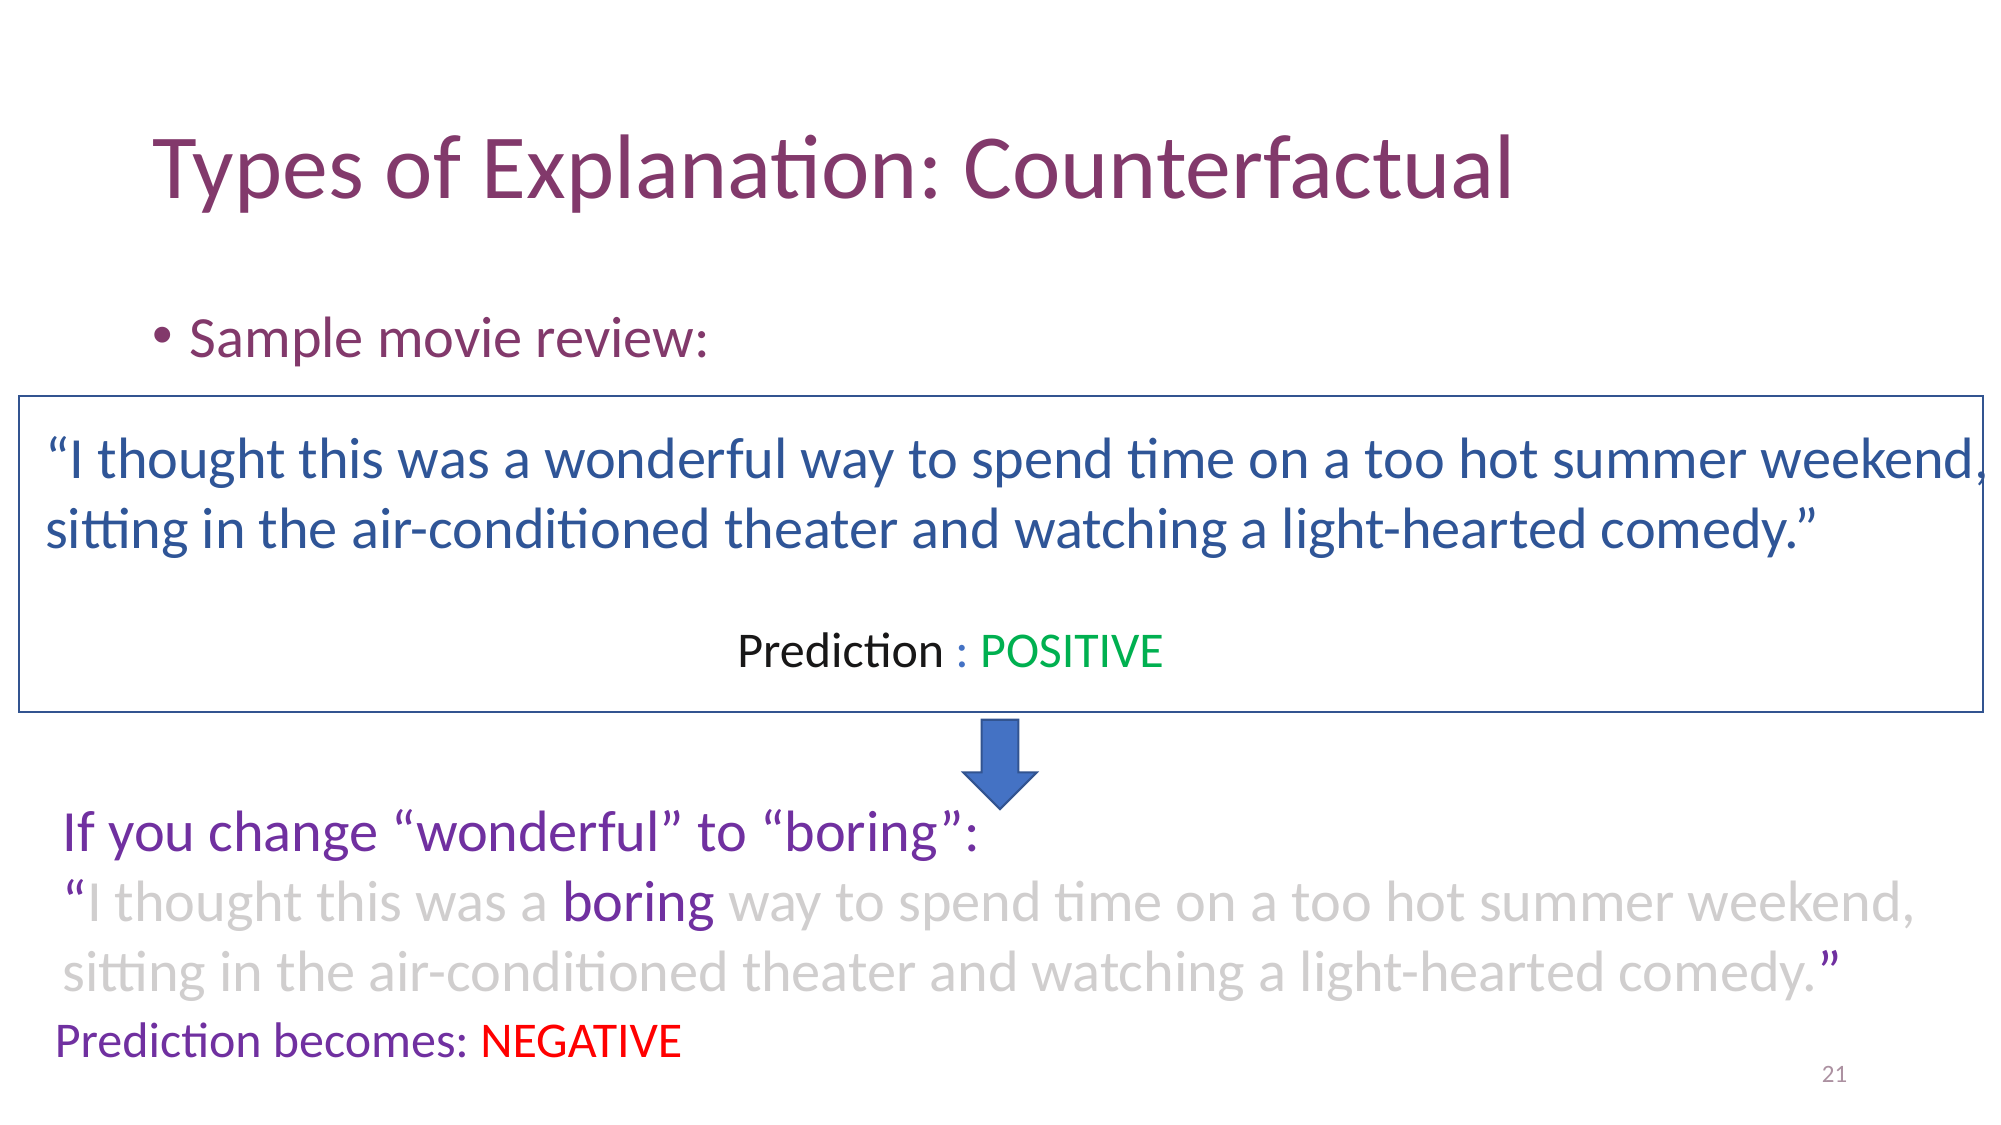

# Types of Explanation: Counterfactual
Sample movie review:

“I thought this was a wonderful way to spend time on a too hot summer weekend,
sitting in the air-conditioned theater and watching a light-hearted comedy.”
Prediction : POSITIVE

If you change “wonderful” to “boring”:
“I thought this was a boring way to spend time on a too hot summer weekend,
sitting in the air-conditioned theater and watching a light-hearted comedy.”
Prediction becomes: NEGATIVE
21